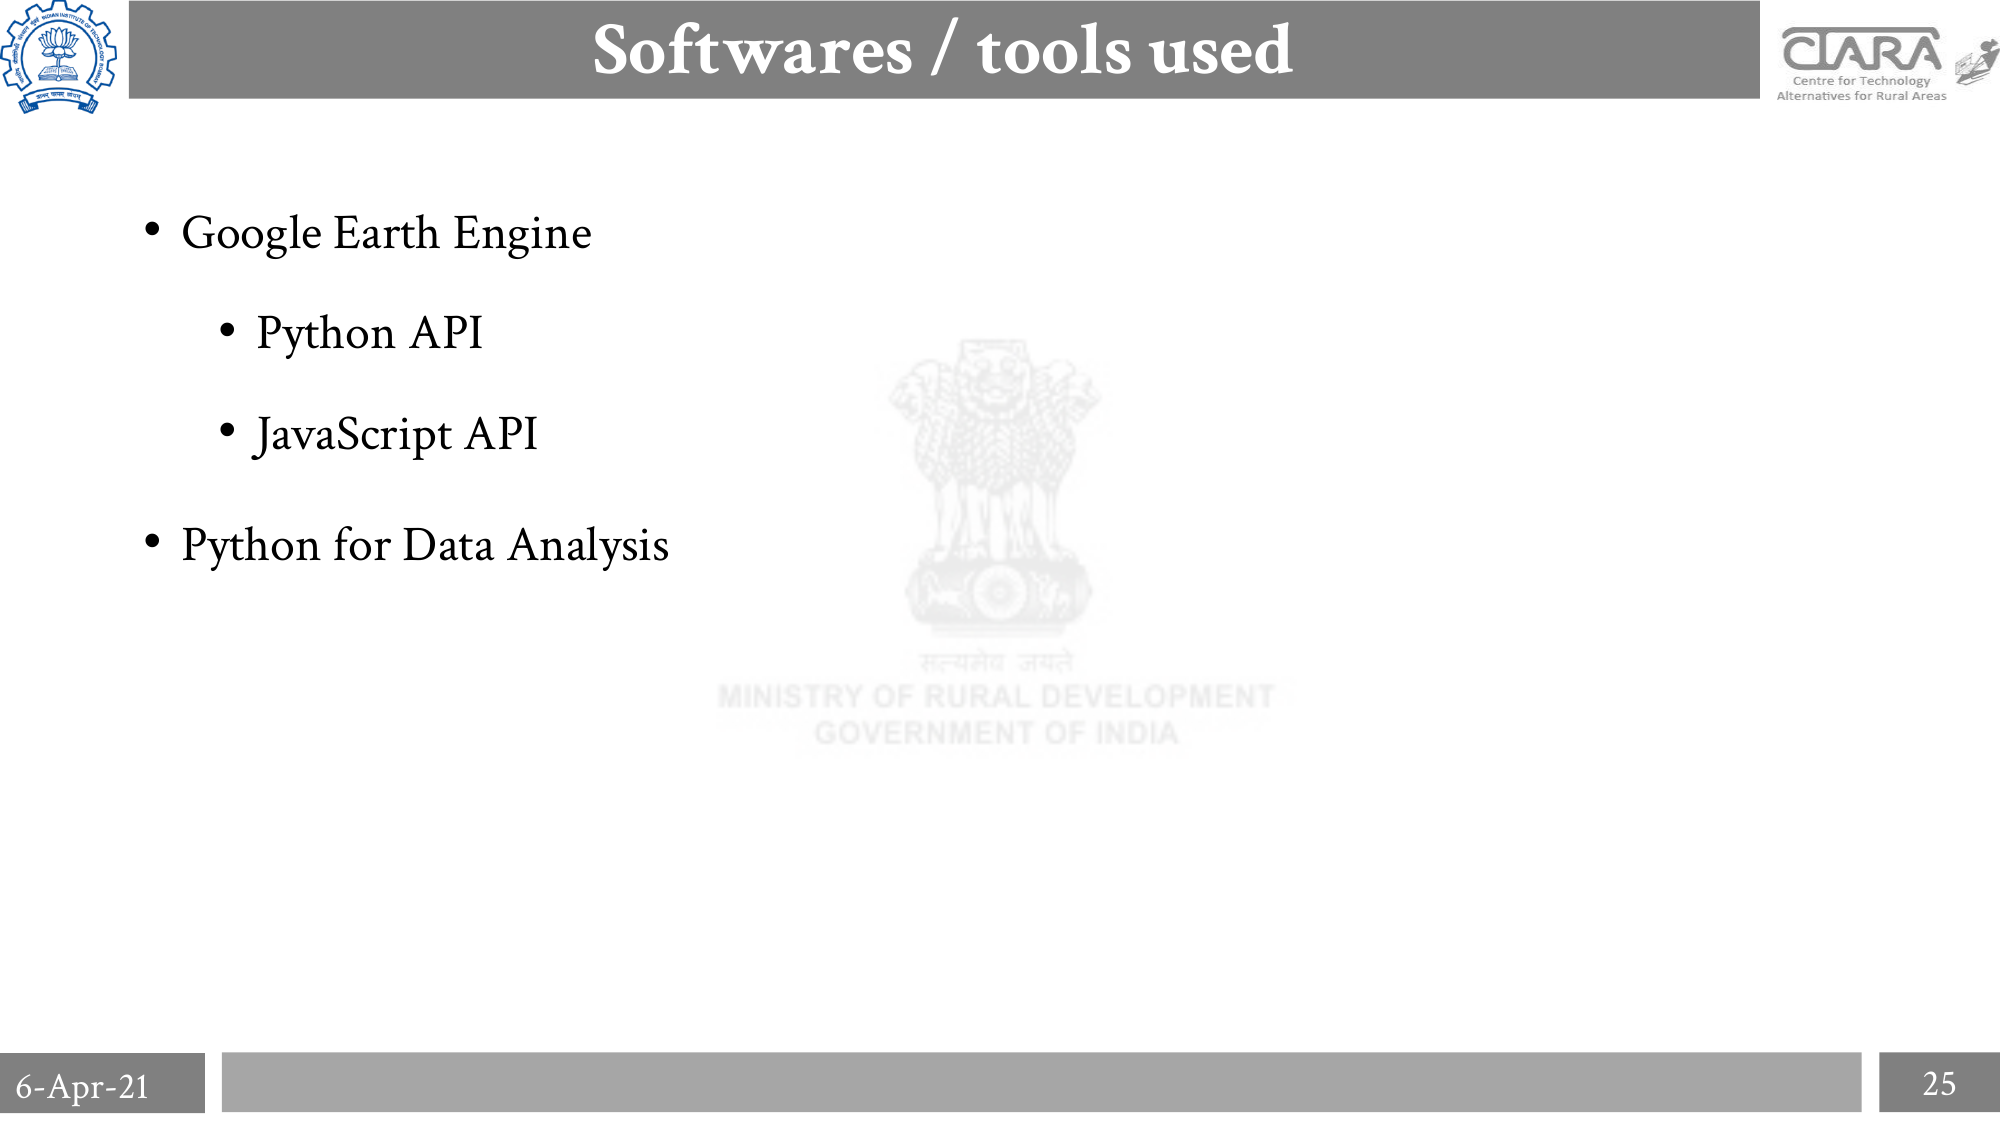

# Softwares / tools used
Google Earth Engine
Python API
JavaScript API
Python for Data Analysis
25

6-Apr-21